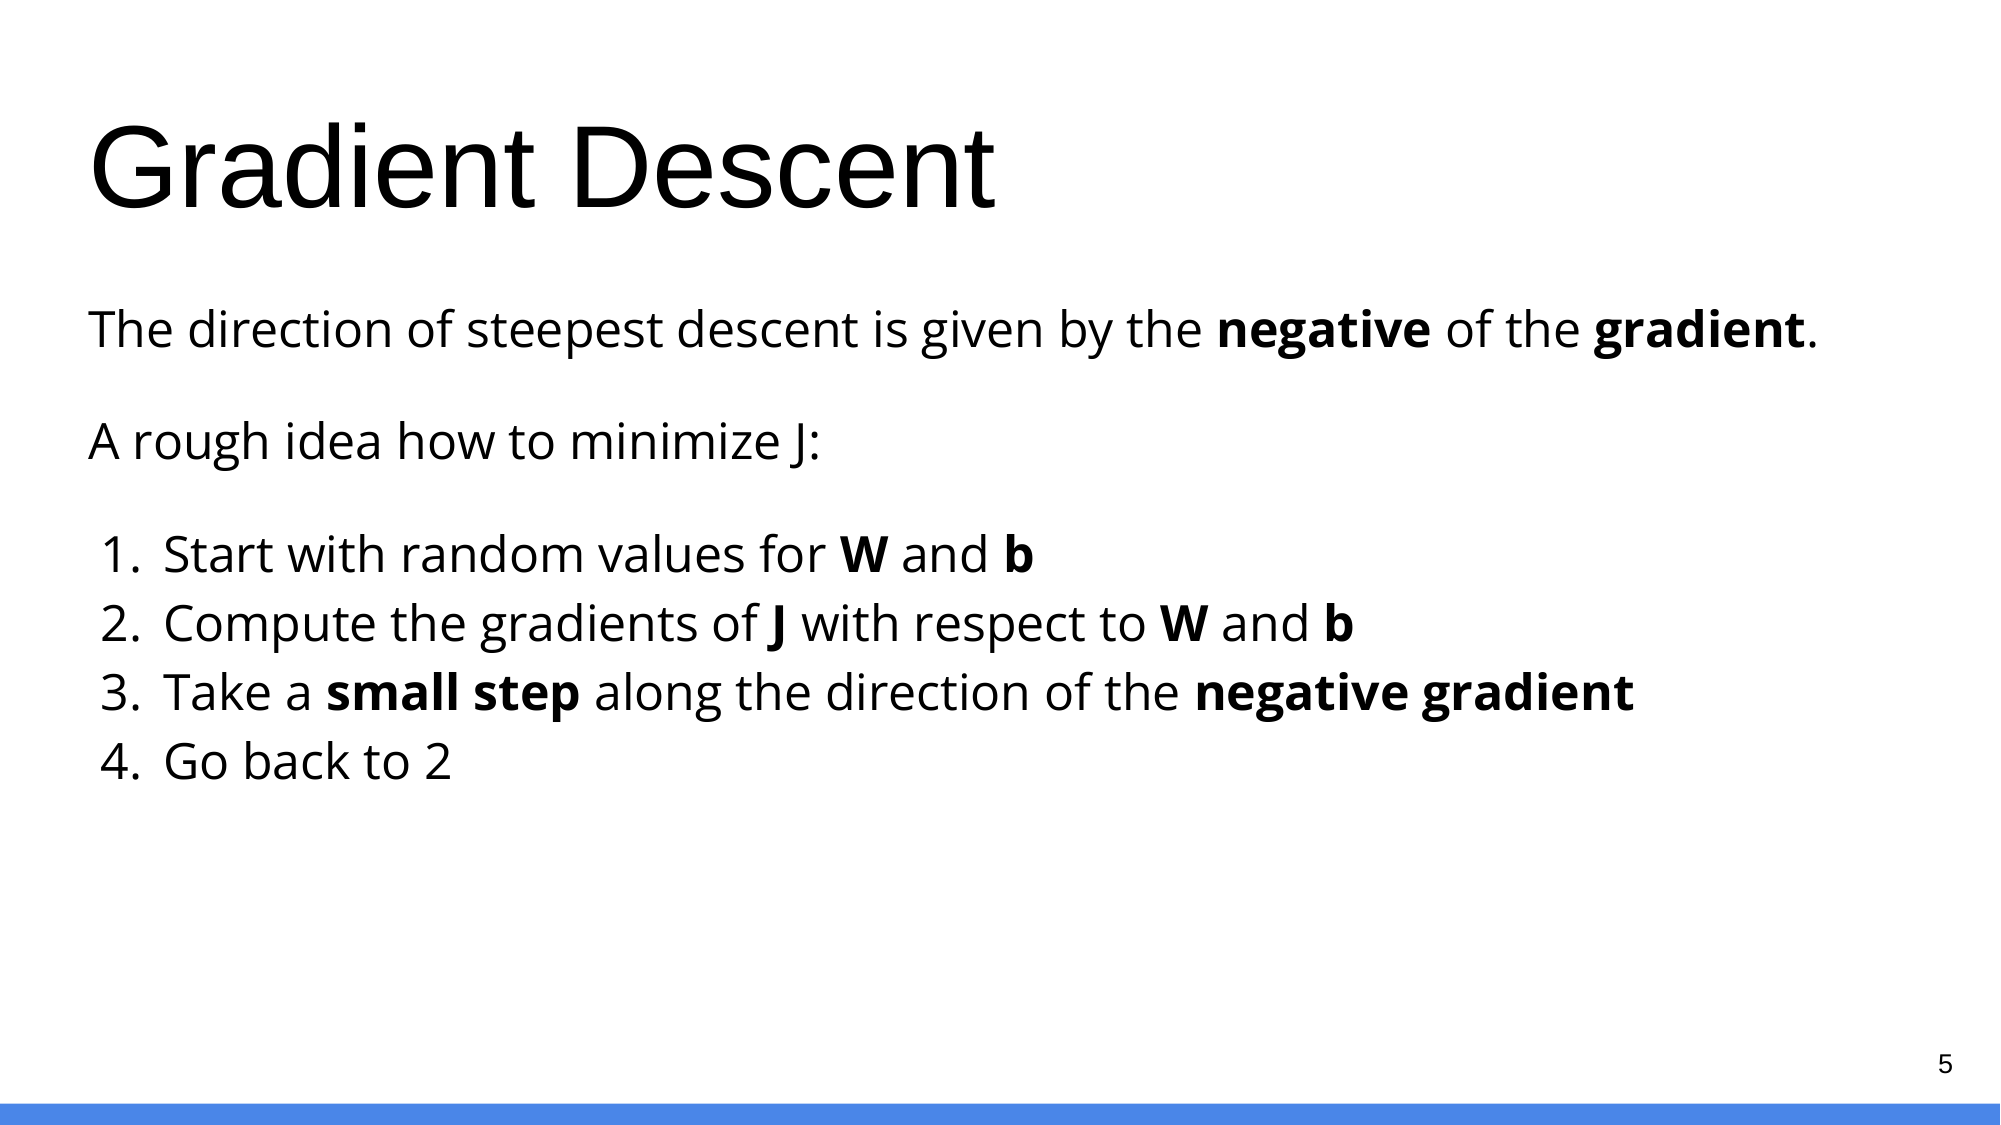

# Gradient Descent
The direction of steepest descent is given by the negative of the gradient.
A rough idea how to minimize J:
Start with random values for W and b
Compute the gradients of J with respect to W and b
Take a small step along the direction of the negative gradient
Go back to 2

5